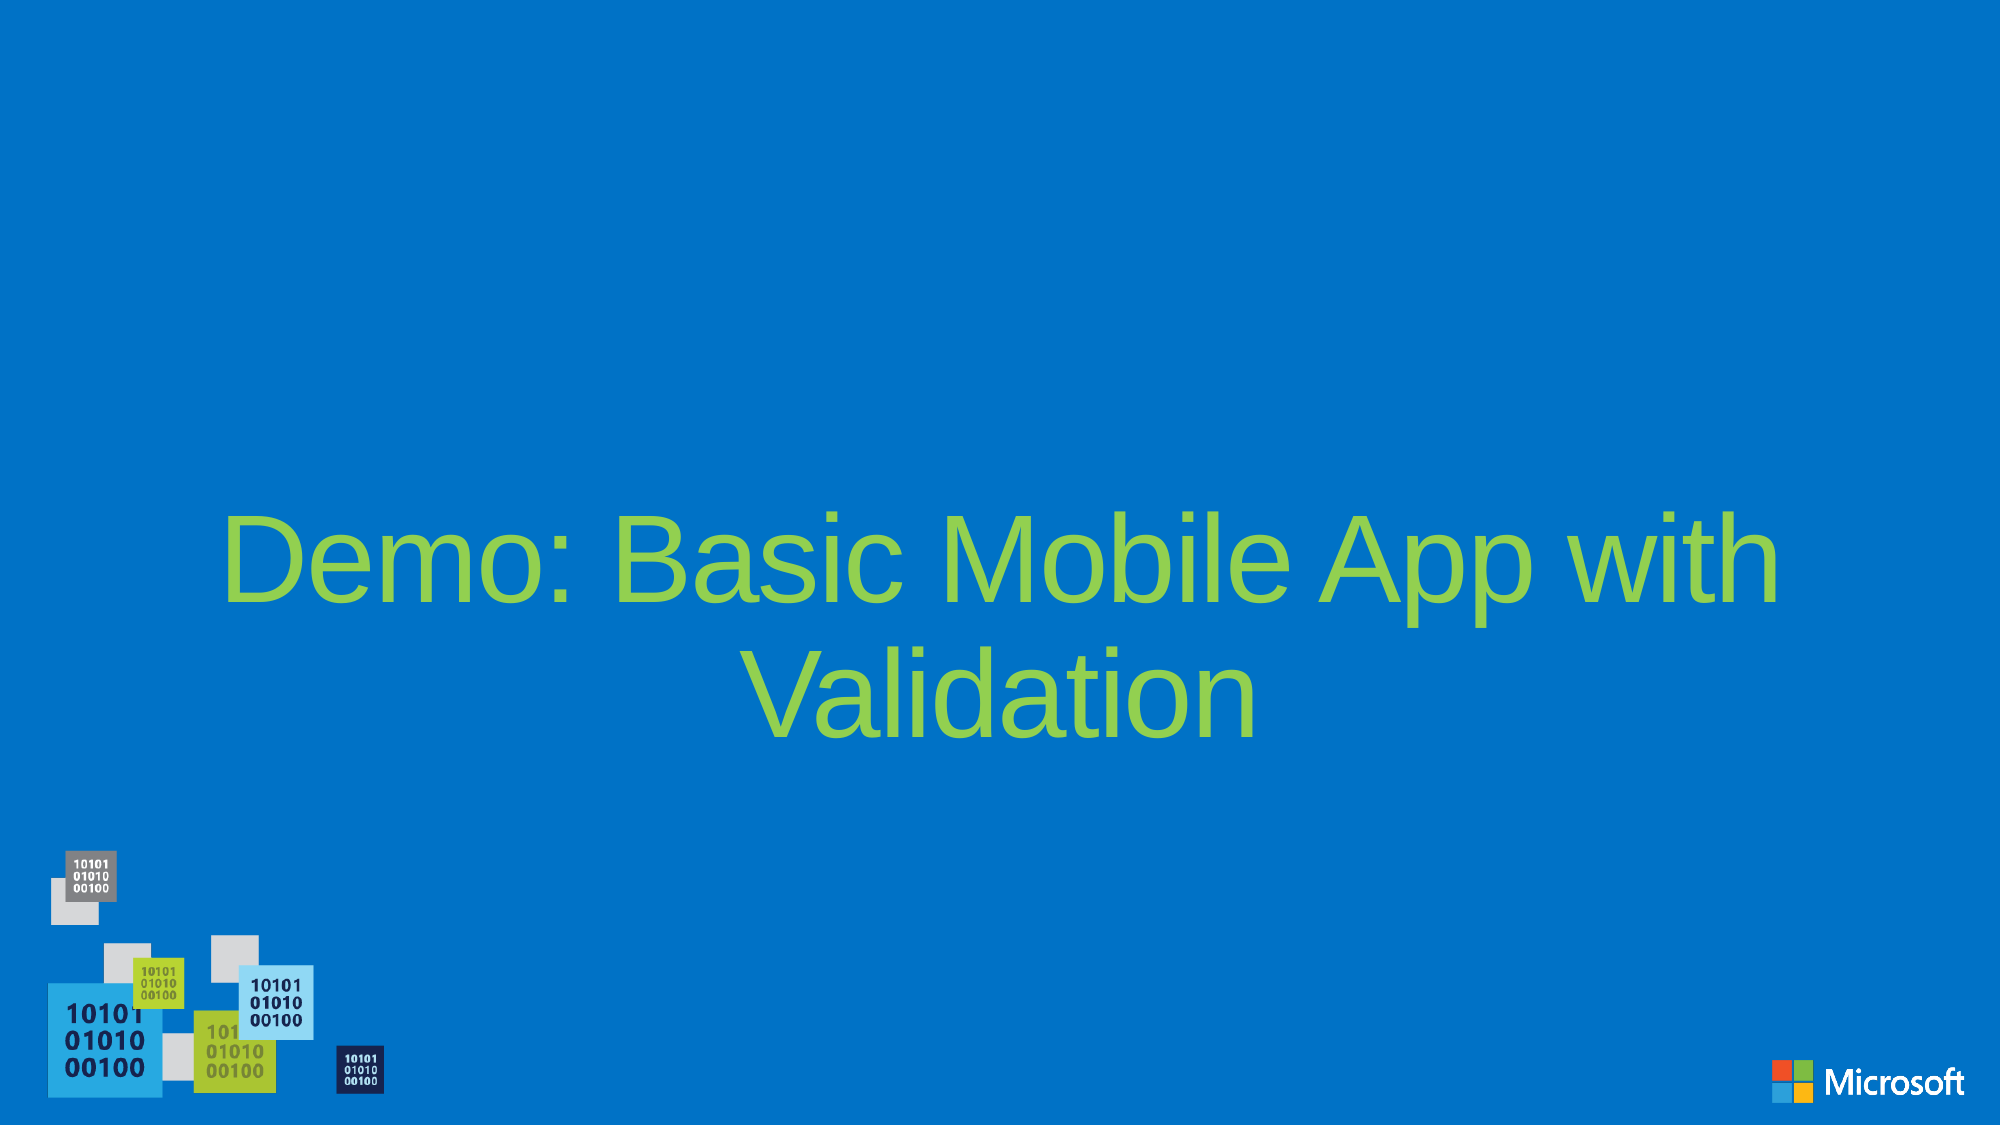

# Demo: Basic Mobile App with Validation